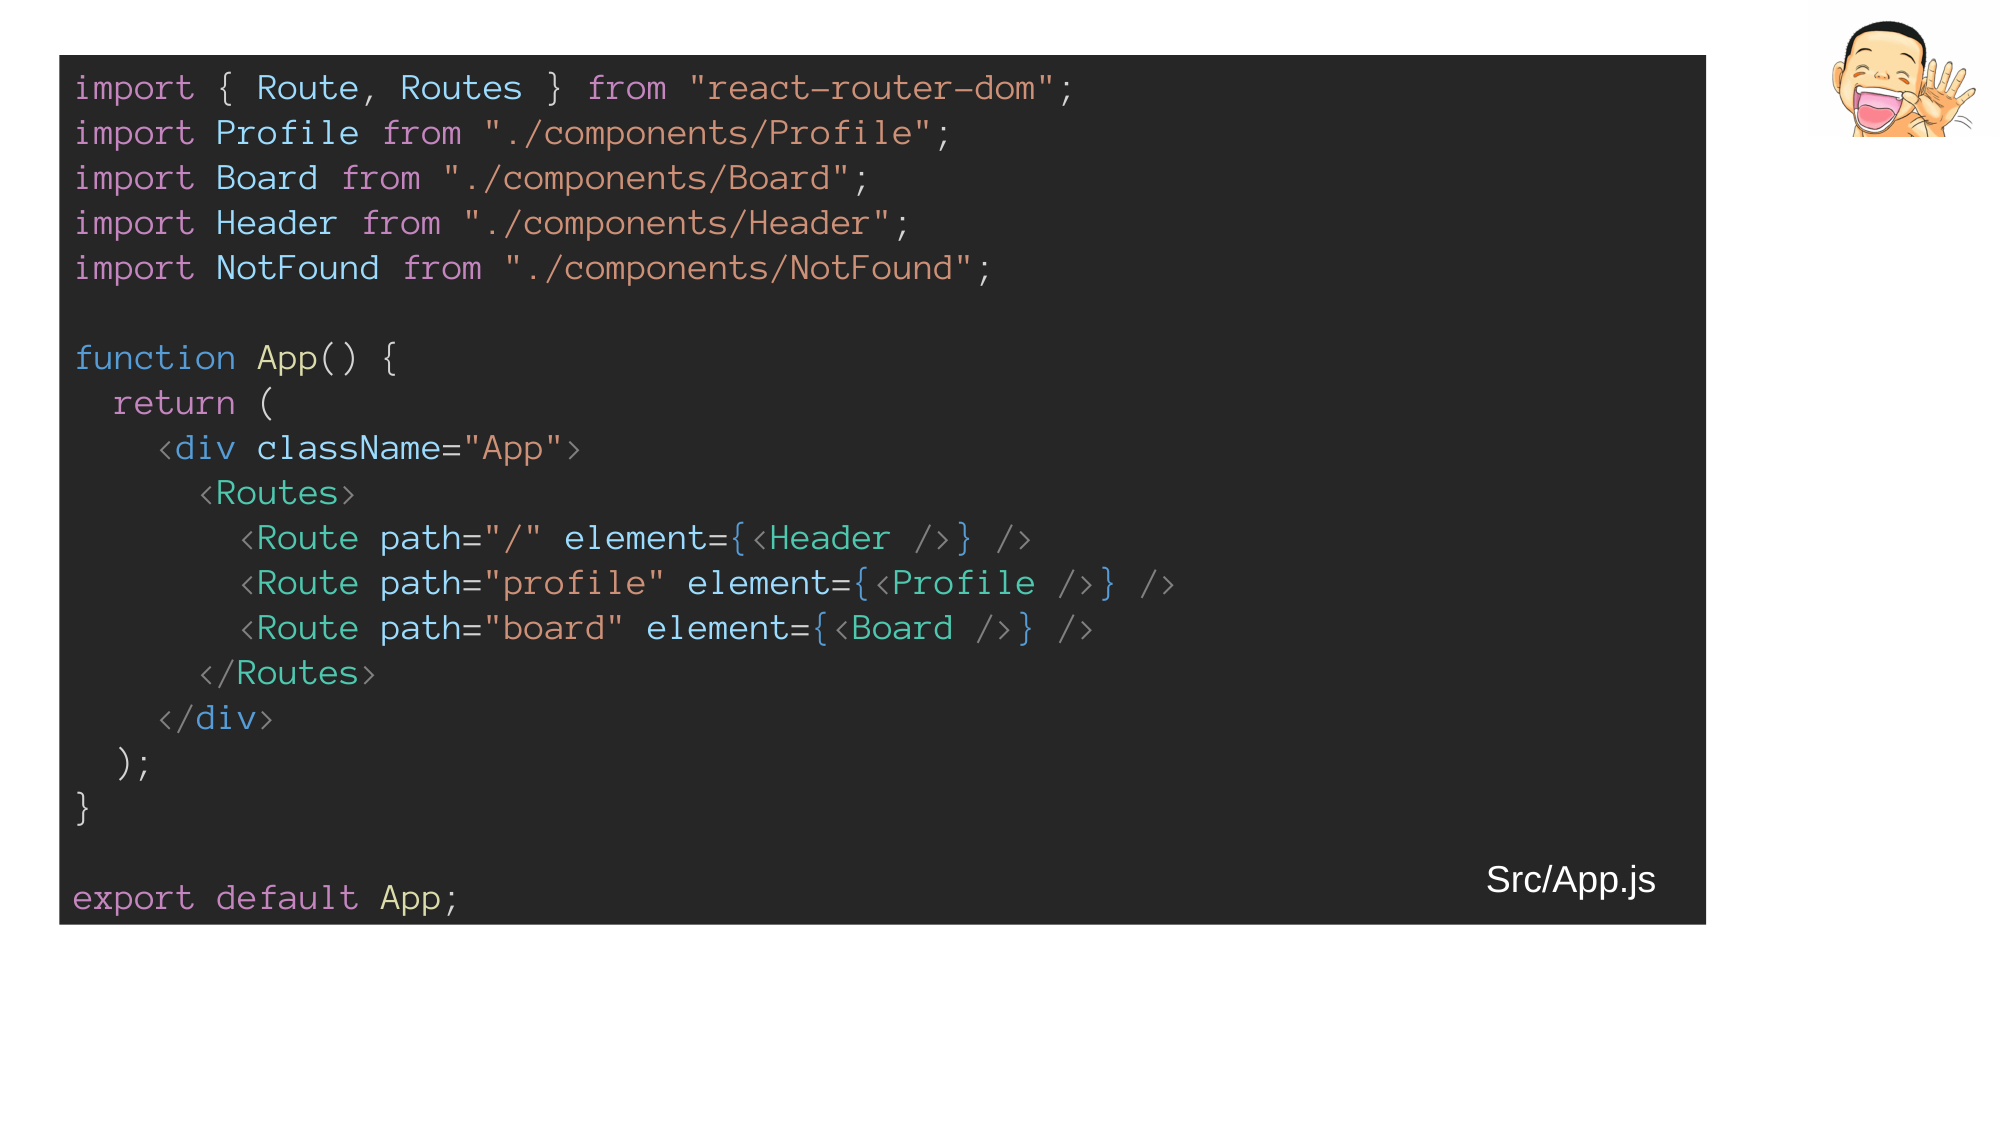

import { Route, Routes } from "react-router-dom";
import Profile from "./components/Profile";
import Board from "./components/Board";
import Header from "./components/Header";
import NotFound from "./components/NotFound";
function App() {
  return (
    <div className="App">
      <Routes>
        <Route path="/" element={<Header />} />
        <Route path="profile" element={<Profile />} />
        <Route path="board" element={<Board />} />
      </Routes>
    </div>
  );
}
export default App;
Src/App.js